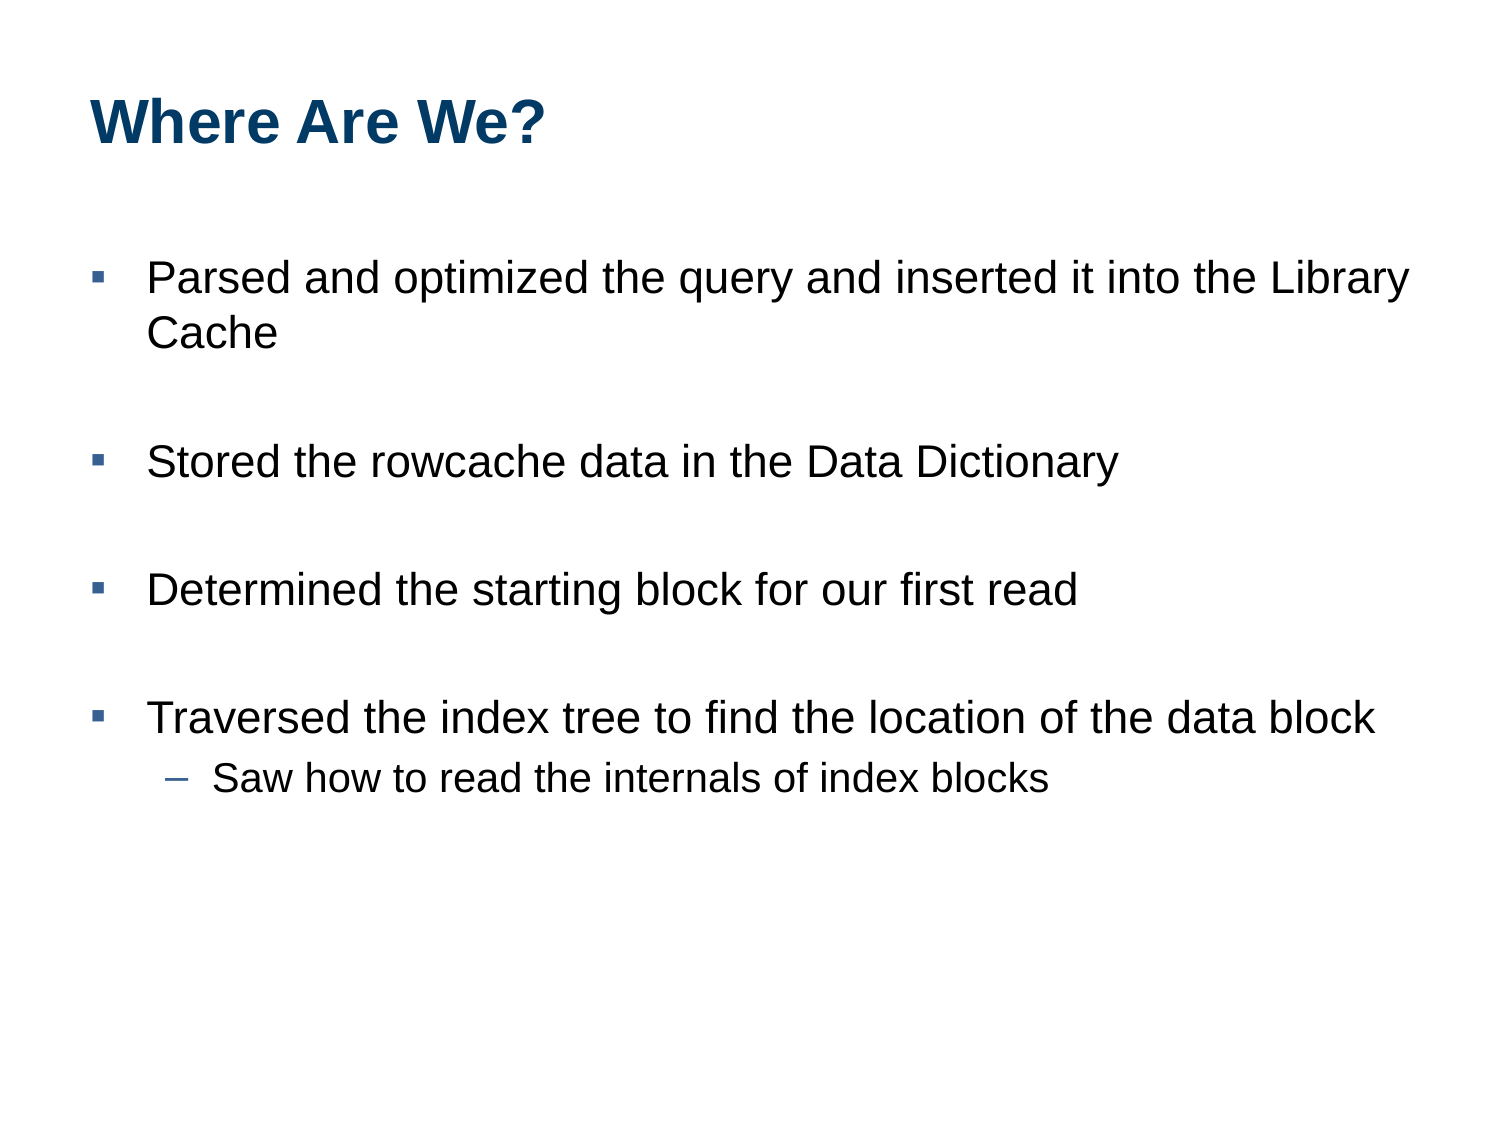

# Where Are We?
Parsed and optimized the query and inserted it into the Library Cache

Stored the rowcache data in the Data Dictionary

Determined the starting block for our first read

Traversed the index tree to find the location of the data block
Saw how to read the internals of index blocks

48